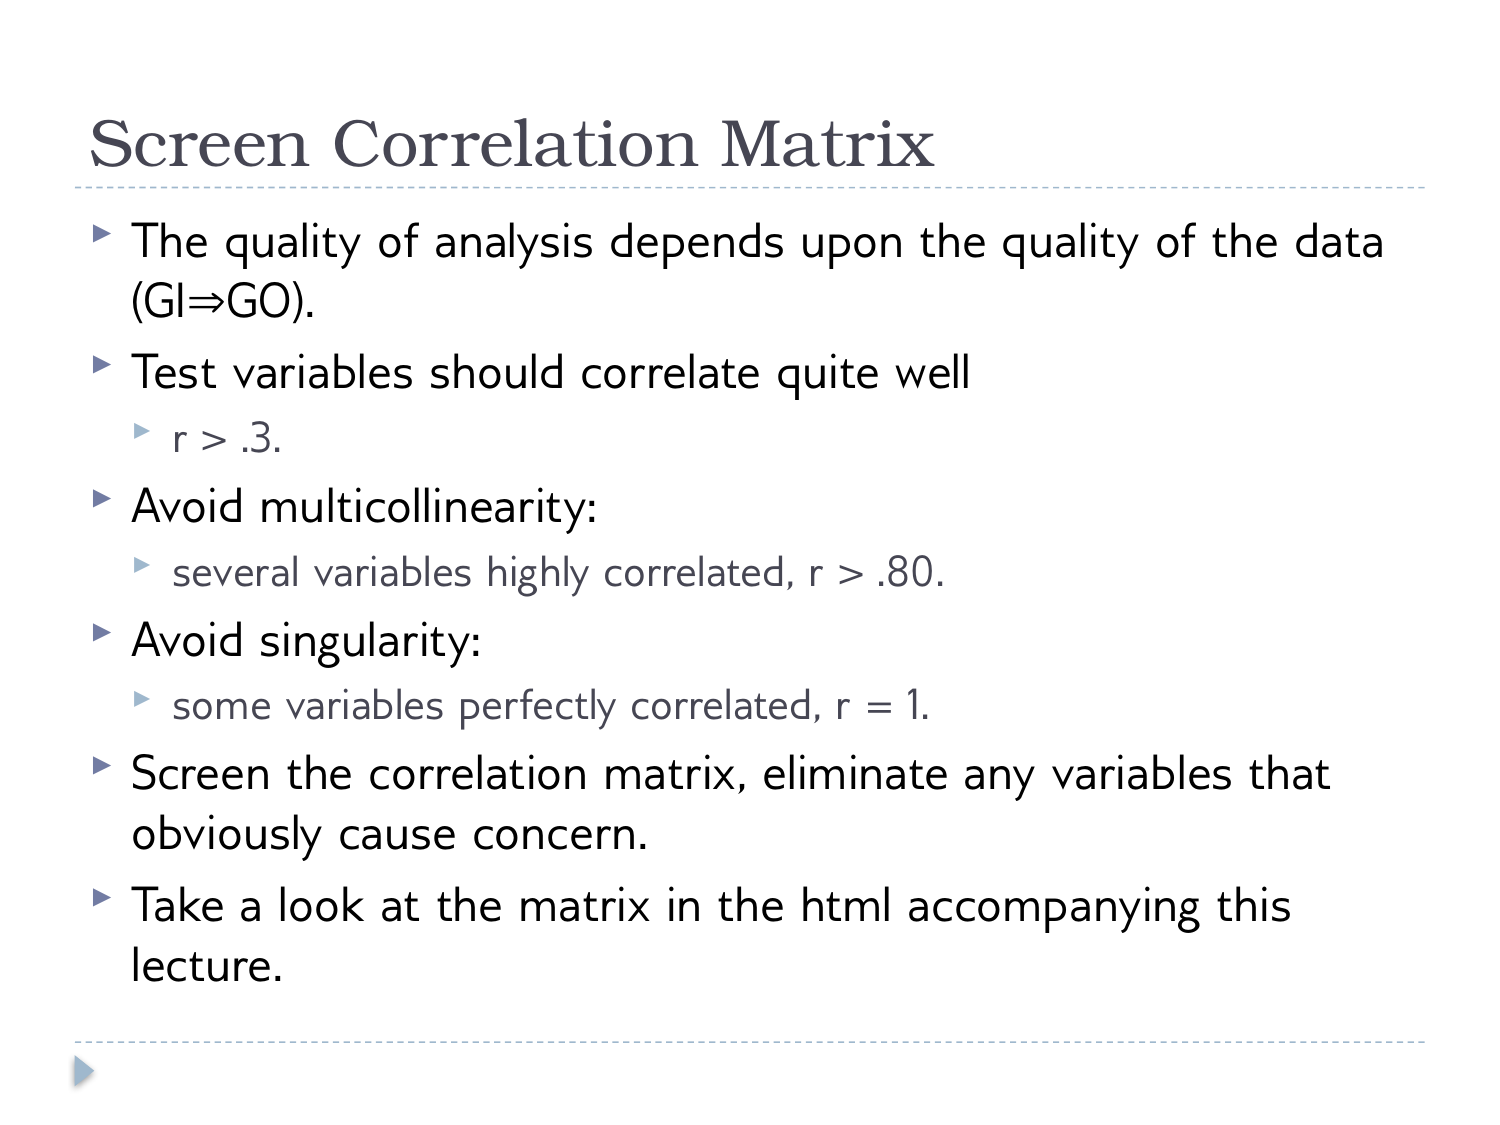

# Screen Correlation Matrix
The quality of analysis depends upon the quality of the data (GI⇒GO).
Test variables should correlate quite well
r > .3.
Avoid multicollinearity:
several variables highly correlated, r > .80.
Avoid singularity:
some variables perfectly correlated, r = 1.
Screen the correlation matrix, eliminate any variables that obviously cause concern.
Take a look at the matrix in the html accompanying this lecture.